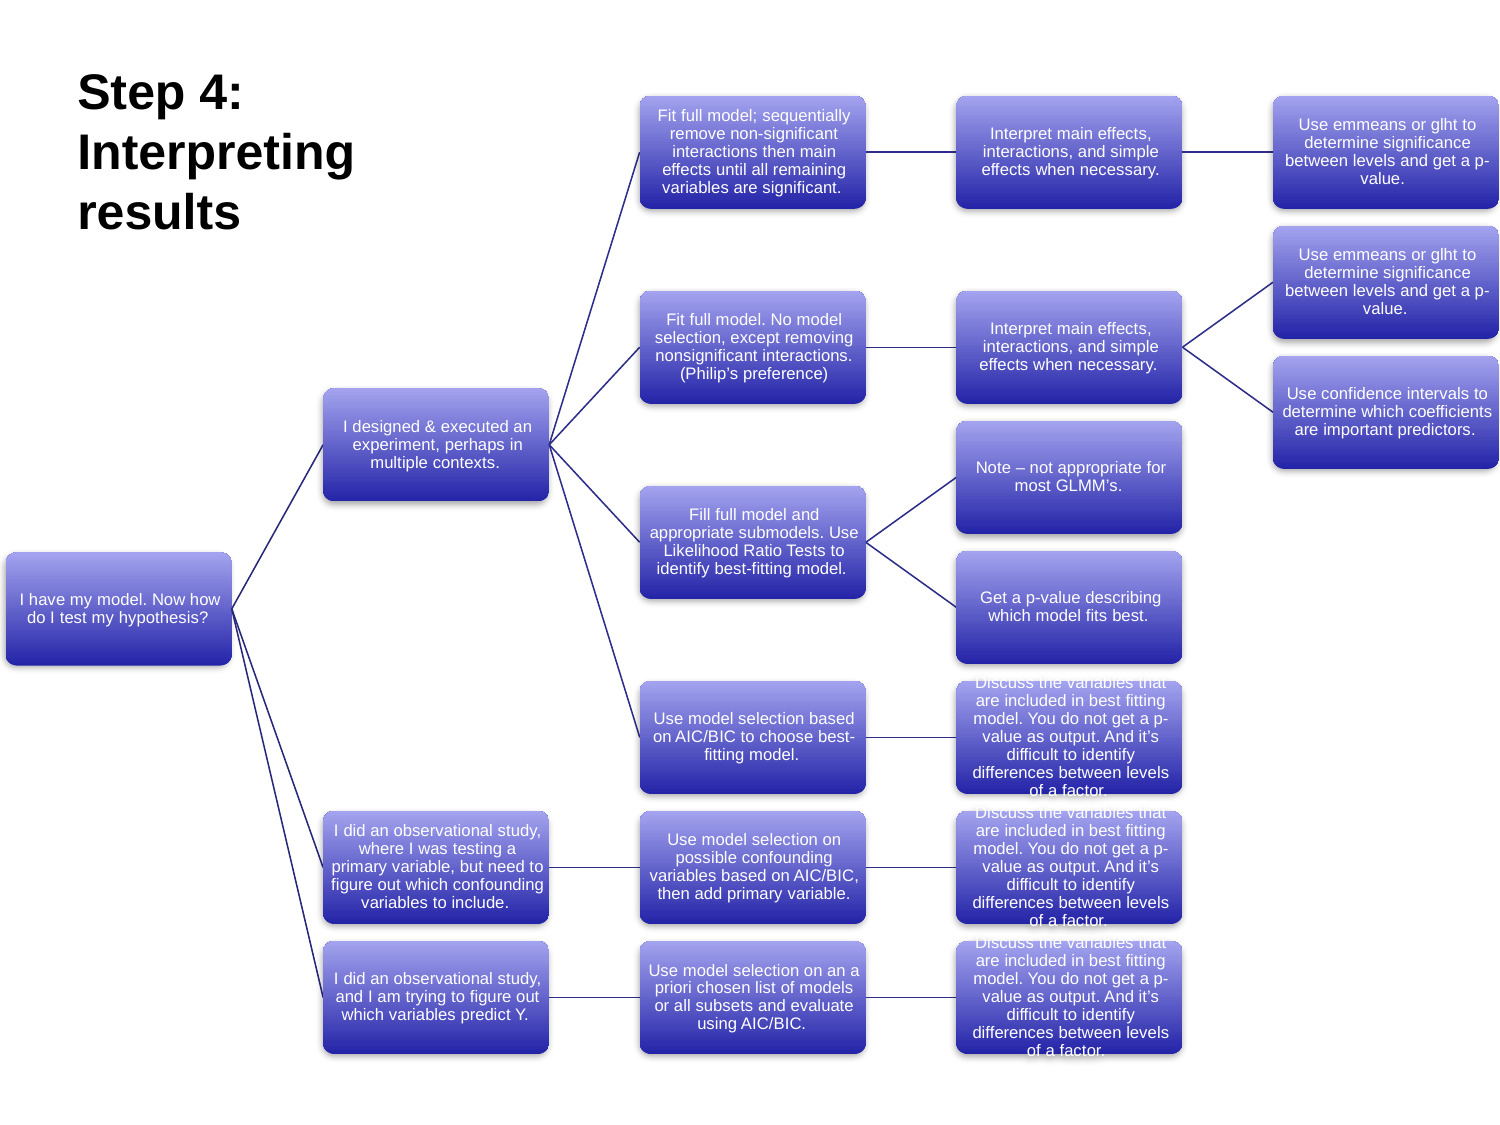

I have my model. Now how do I test my hypothesis?

I designed & executed an experiment, perhaps in multiple contexts.

Fit full model; sequentially remove non-significant interactions then main effects until all remaining variables are significant.

Interpret main effects, interactions, and simple effects when necessary.

Use emmeans or glht to determine significance between levels and get a p-value.

Fit full model. No model selection, except removing nonsignificant interactions. (Philip’s preference)

Interpret main effects, interactions, and simple effects when necessary.

Use emmeans or glht to determine significance between levels and get a p-value.

Use confidence intervals to determine which coefficients are important predictors.

Fill full model and appropriate submodels. Use Likelihood Ratio Tests to identify best-fitting model.

Note – not appropriate for most GLMM’s.

Get a p-value describing which model fits best.

Use model selection based on AIC/BIC to choose best-fitting model.

Discuss the variables that are included in best fitting model. You do not get a p-value as output. And it’s difficult to identify differences between levels of a factor.

I did an observational study, where I was testing a primary variable, but need to figure out which confounding variables to include.

Use model selection on possible confounding variables based on AIC/BIC, then add primary variable.

Discuss the variables that are included in best fitting model. You do not get a p-value as output. And it’s difficult to identify differences between levels of a factor.

I did an observational study, and I am trying to figure out which variables predict Y.

Use model selection on an a priori chosen list of models or all subsets and evaluate using AIC/BIC.

Discuss the variables that are included in best fitting model. You do not get a p-value as output. And it’s difficult to identify differences between levels of a factor.
Step 4: Interpreting results